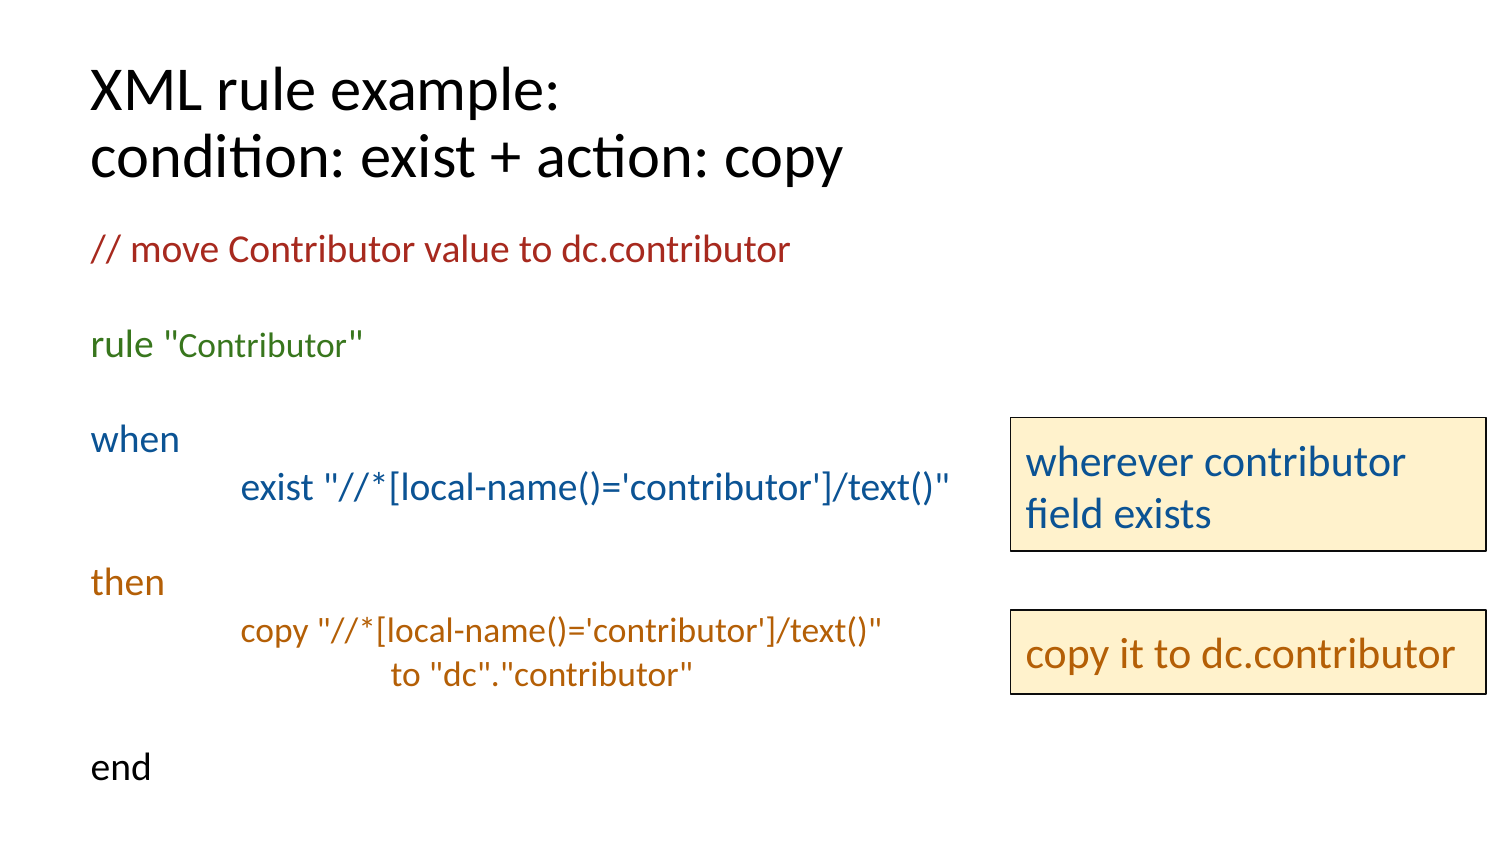

# XML rule example: condition: exist + action: copy
// move Contributor value to dc.contributor

rule "Contributor"

when
	exist "//*[local-name()='contributor']/text()"

then
	copy "//*[local-name()='contributor']/text()"
		to "dc"."contributor"

end
wherever contributor field exists
copy it to dc.contributor